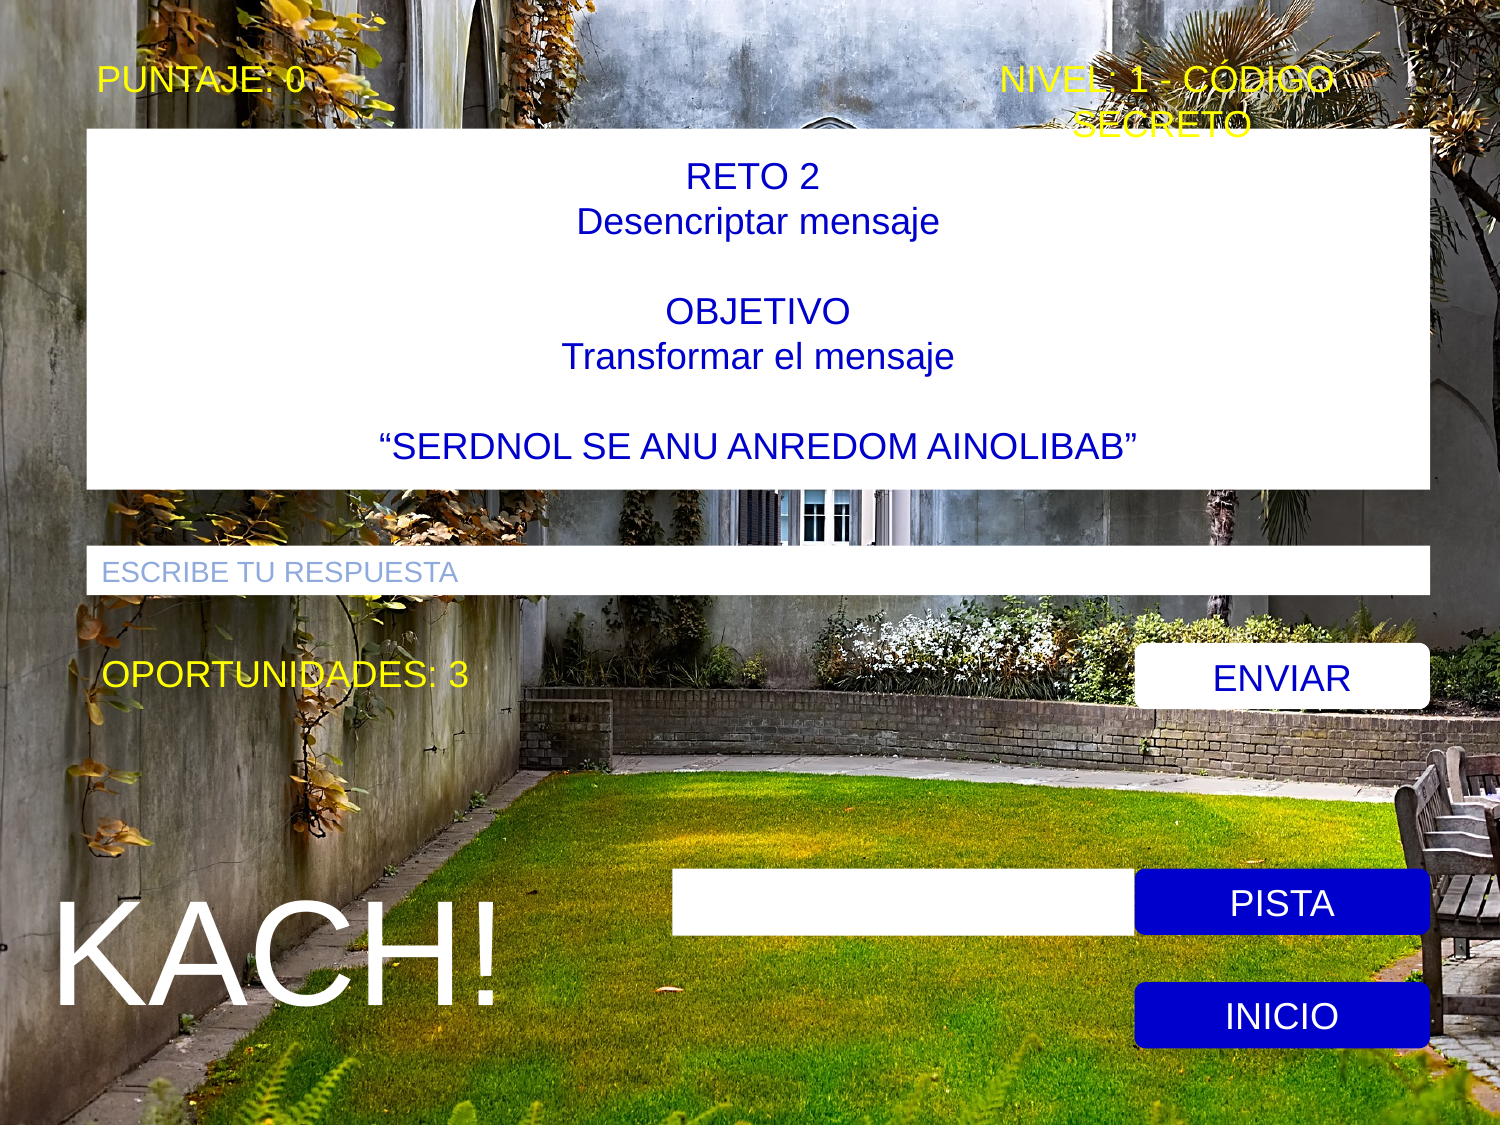

PUNTAJE: 0
NIVEL: 1 - CÓDIGO SECRETO
RETO 2
Desencriptar mensaje

OBJETIVO
Transformar el mensaje

“SERDNOL SE ANU ANREDOM AINOLIBAB”
ESCRIBE TU RESPUESTA
OPORTUNIDADES: 3
ENVIAR
KACH!
PISTA

INICIO